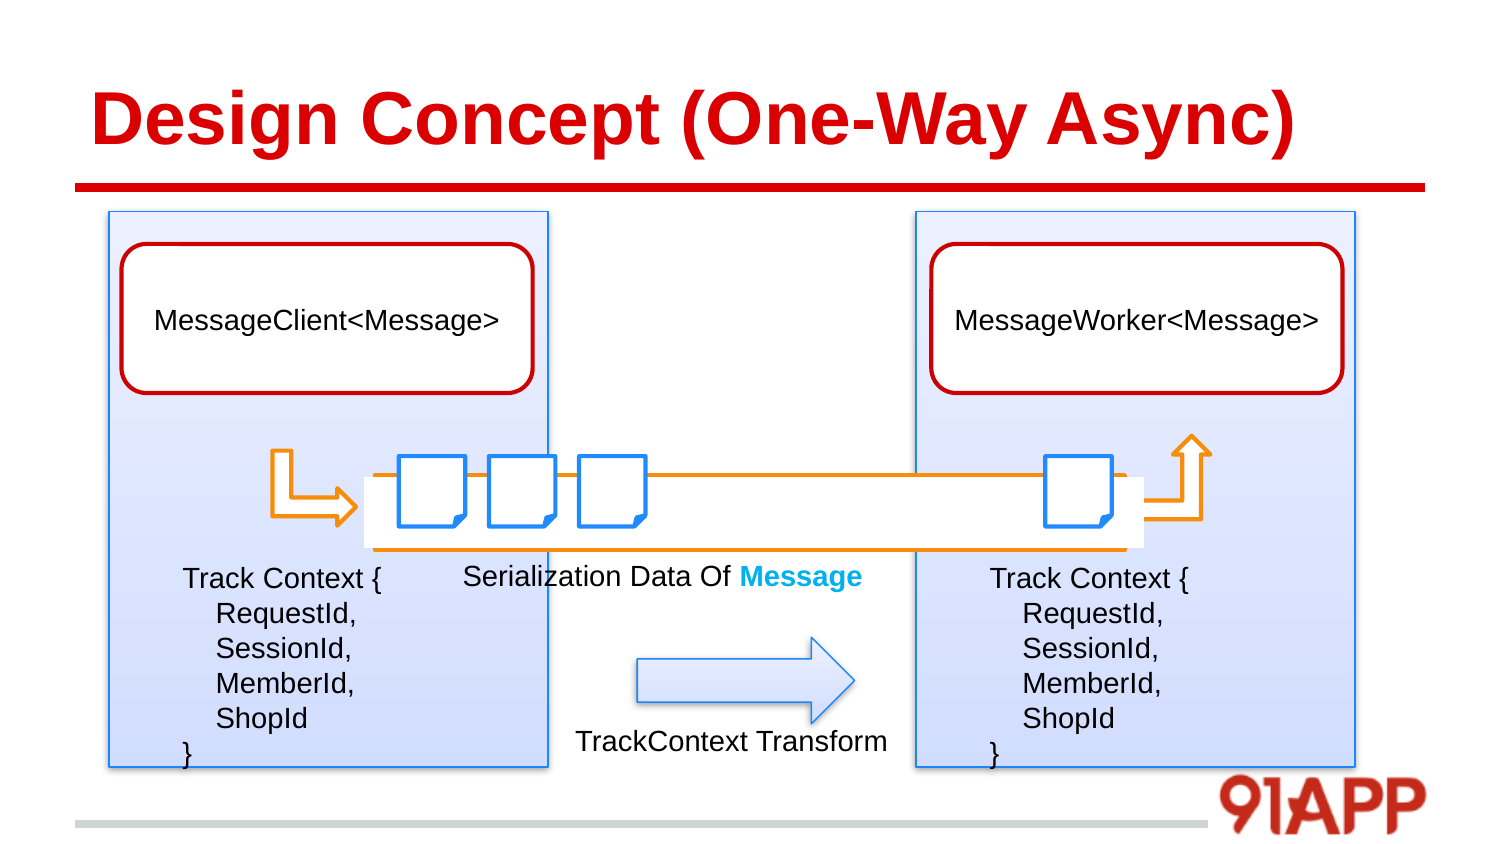

# Design Concept (One-Way Async)

Track Context {
    RequestId,
    SessionId,
    MemberId,
    ShopId
}

Track Context {
    RequestId,
    SessionId,
    MemberId,
    ShopId
}
MessageClient<Message>
MessageWorker<Message>

Serialization Data Of Message

TrackContext Transform